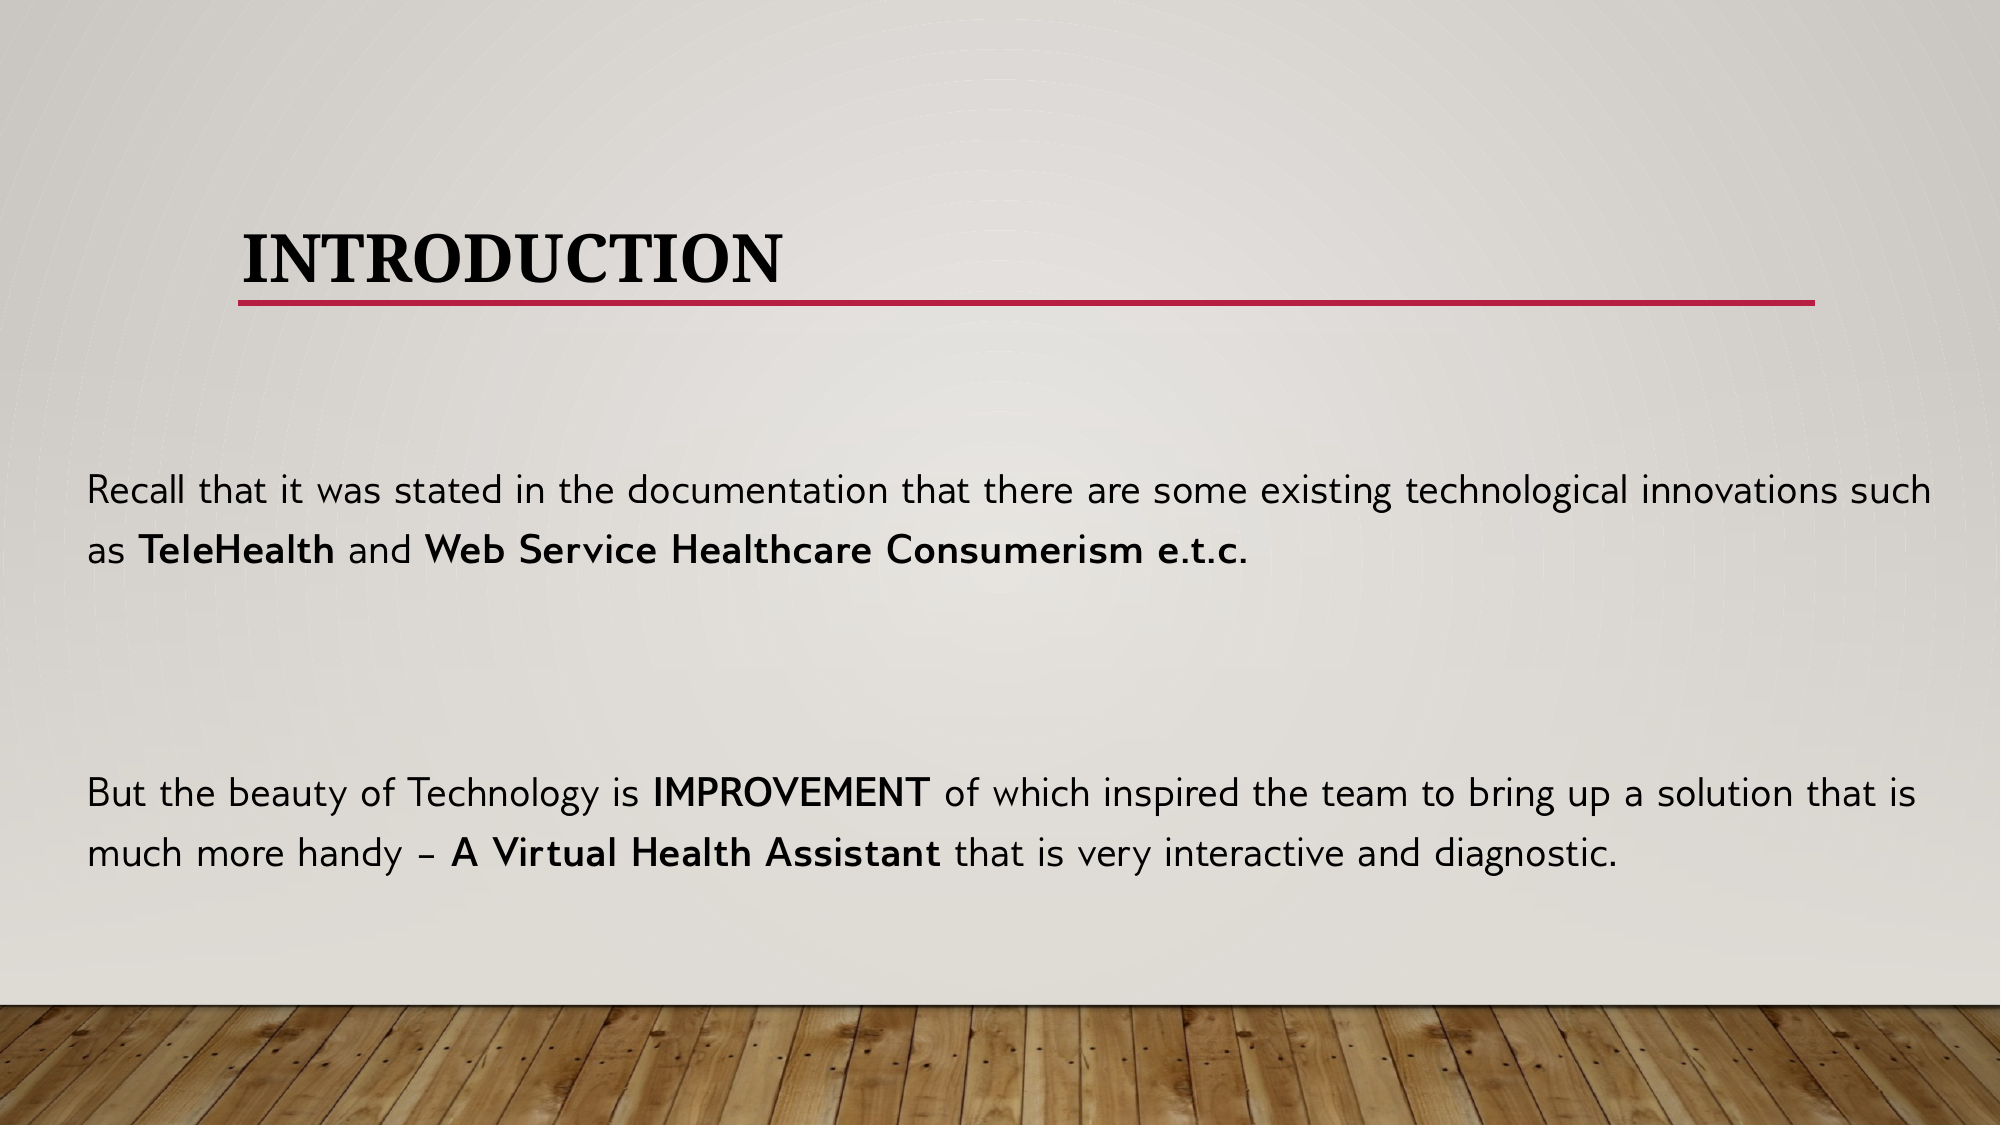

# Introduction
Recall that it was stated in the documentation that there are some existing technological innovations such as TeleHealth and Web Service Healthcare Consumerism e.t.c.

But the beauty of Technology is IMPROVEMENT of which inspired the team to bring up a solution that is much more handy – A Virtual Health Assistant that is very interactive and diagnostic.